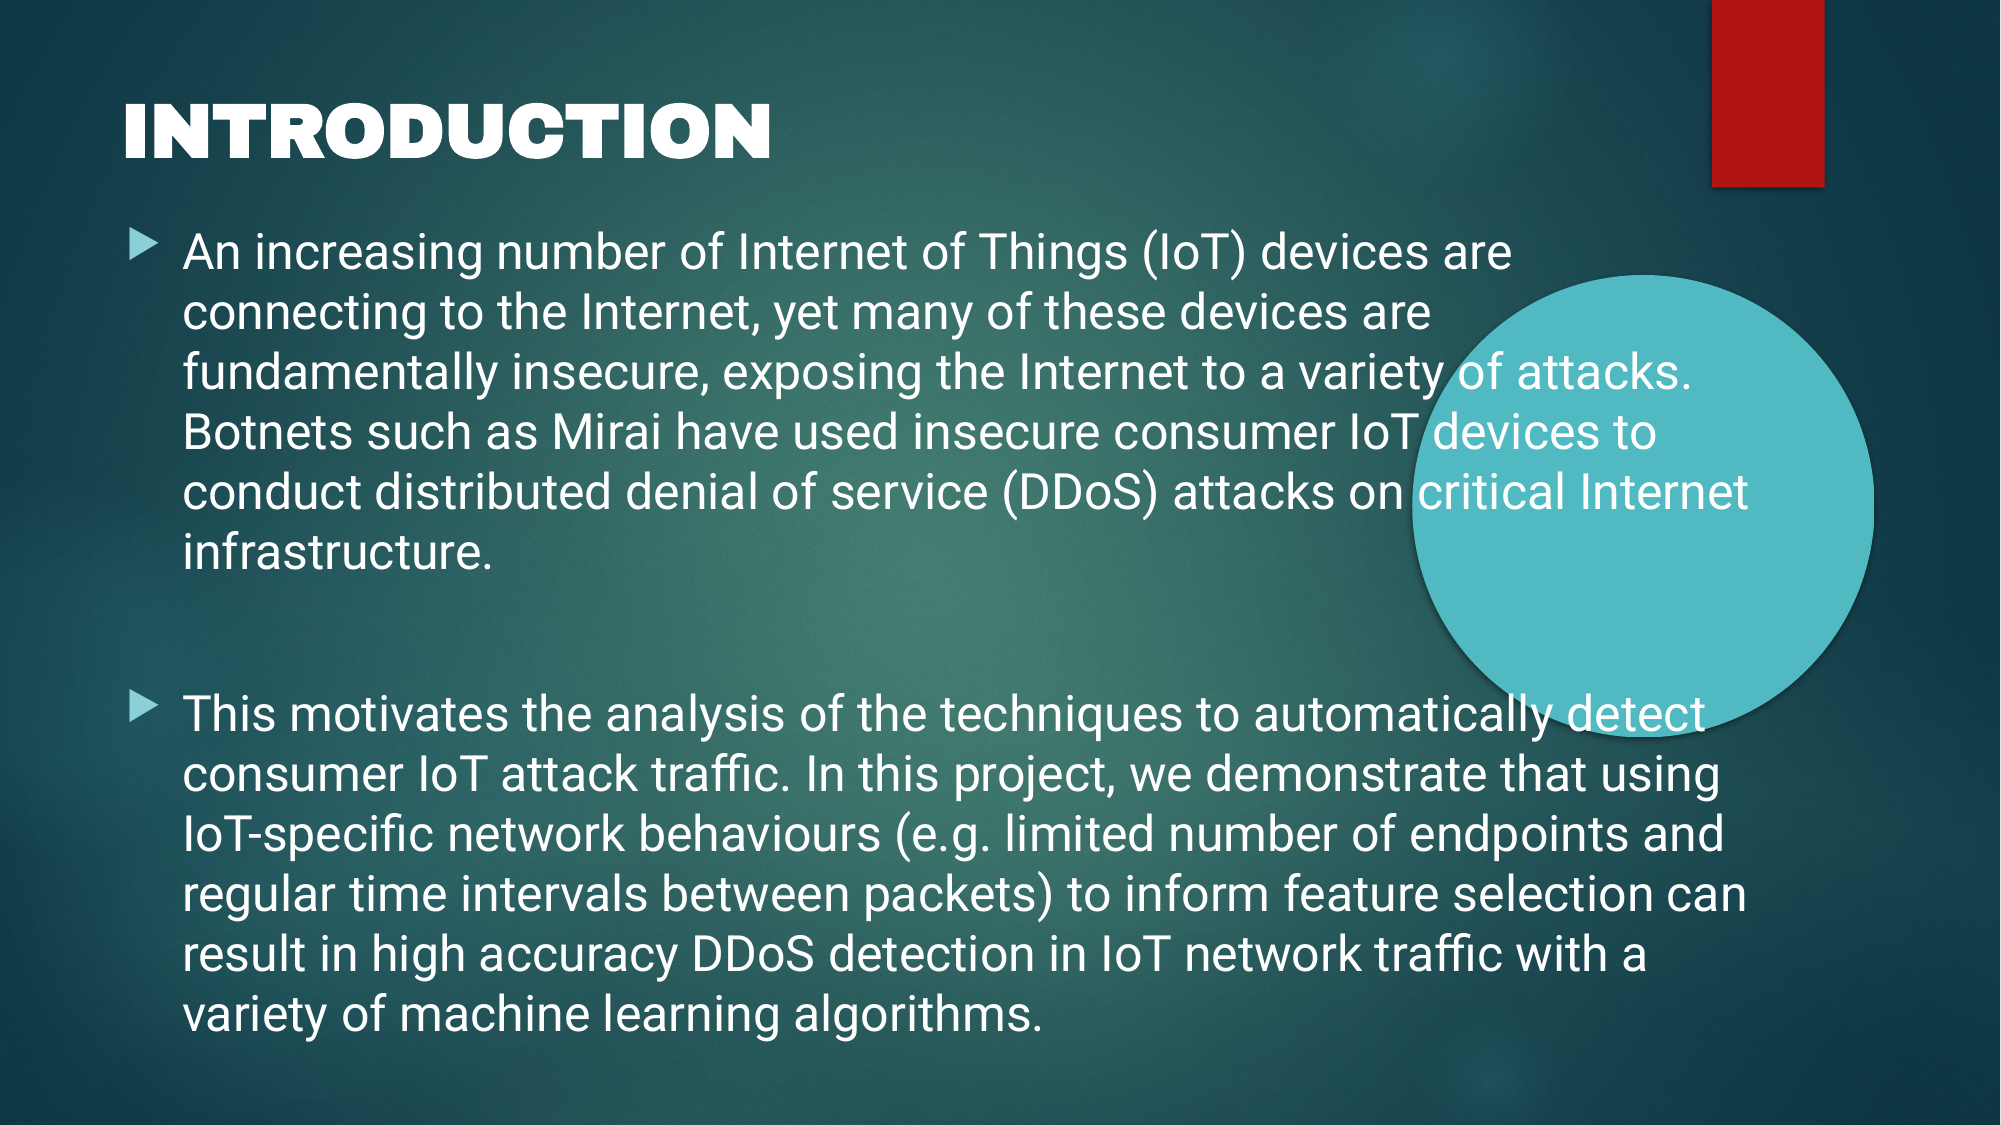

INTRODUCTION
An increasing number of Internet of Things (IoT) devices are connecting to the Internet, yet many of these devices are fundamentally insecure, exposing the Internet to a variety of attacks. Botnets such as Mirai have used insecure consumer IoT devices to conduct distributed denial of service (DDoS) attacks on critical Internet infrastructure.

This motivates the analysis of the techniques to automatically detect consumer IoT attack traffic. In this project, we demonstrate that using IoT-specific network behaviours (e.g. limited number of endpoints and regular time intervals between packets) to inform feature selection can result in high accuracy DDoS detection in IoT network traffic with a variety of machine learning algorithms.